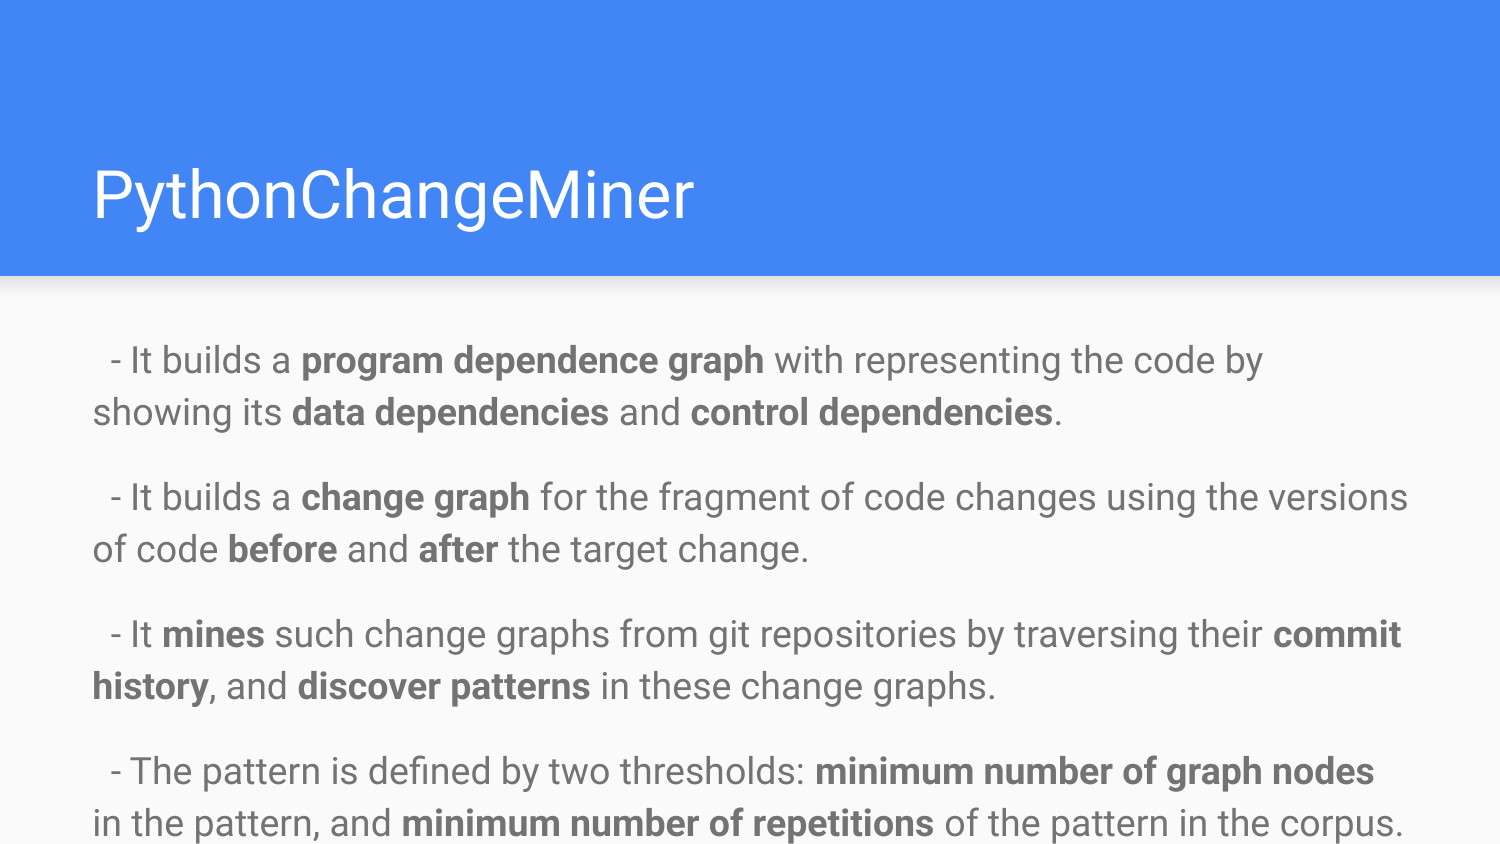

# PythonChangeMiner
  - It builds a program dependence graph with representing the code by showing its data dependencies and control dependencies.
  - It builds a change graph for the fragment of code changes using the versions of code before and after the target change.
  - It mines such change graphs from git repositories by traversing their commit history, and discover patterns in these change graphs.
  - The pattern is defined by two thresholds: minimum number of graph nodes in the pattern, and minimum number of repetitions of the pattern in the corpus.